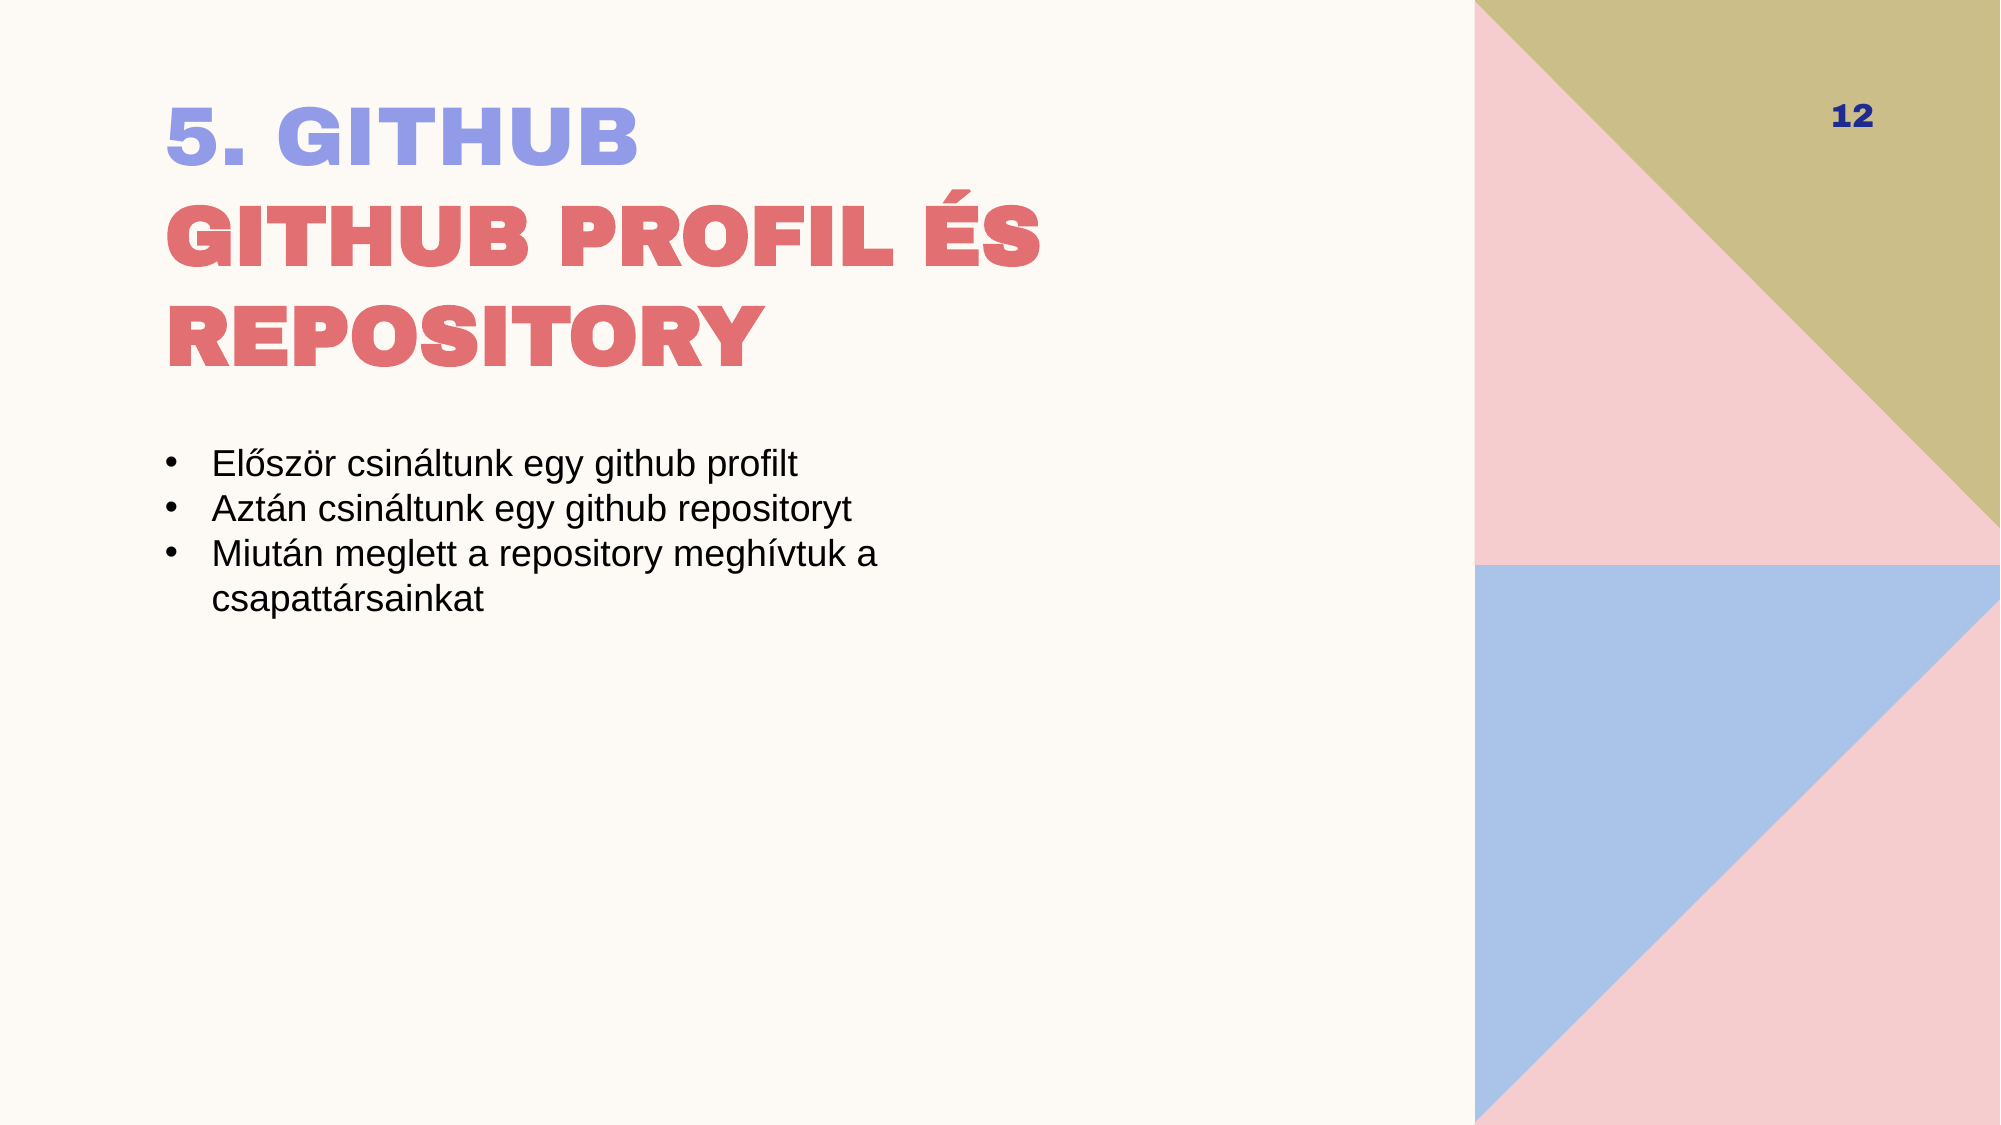

5. GITHUB
12
# Github profil és repository
Először csináltunk egy github profilt
Aztán csináltunk egy github repositoryt
Miután meglett a repository meghívtuk a csapattársainkat